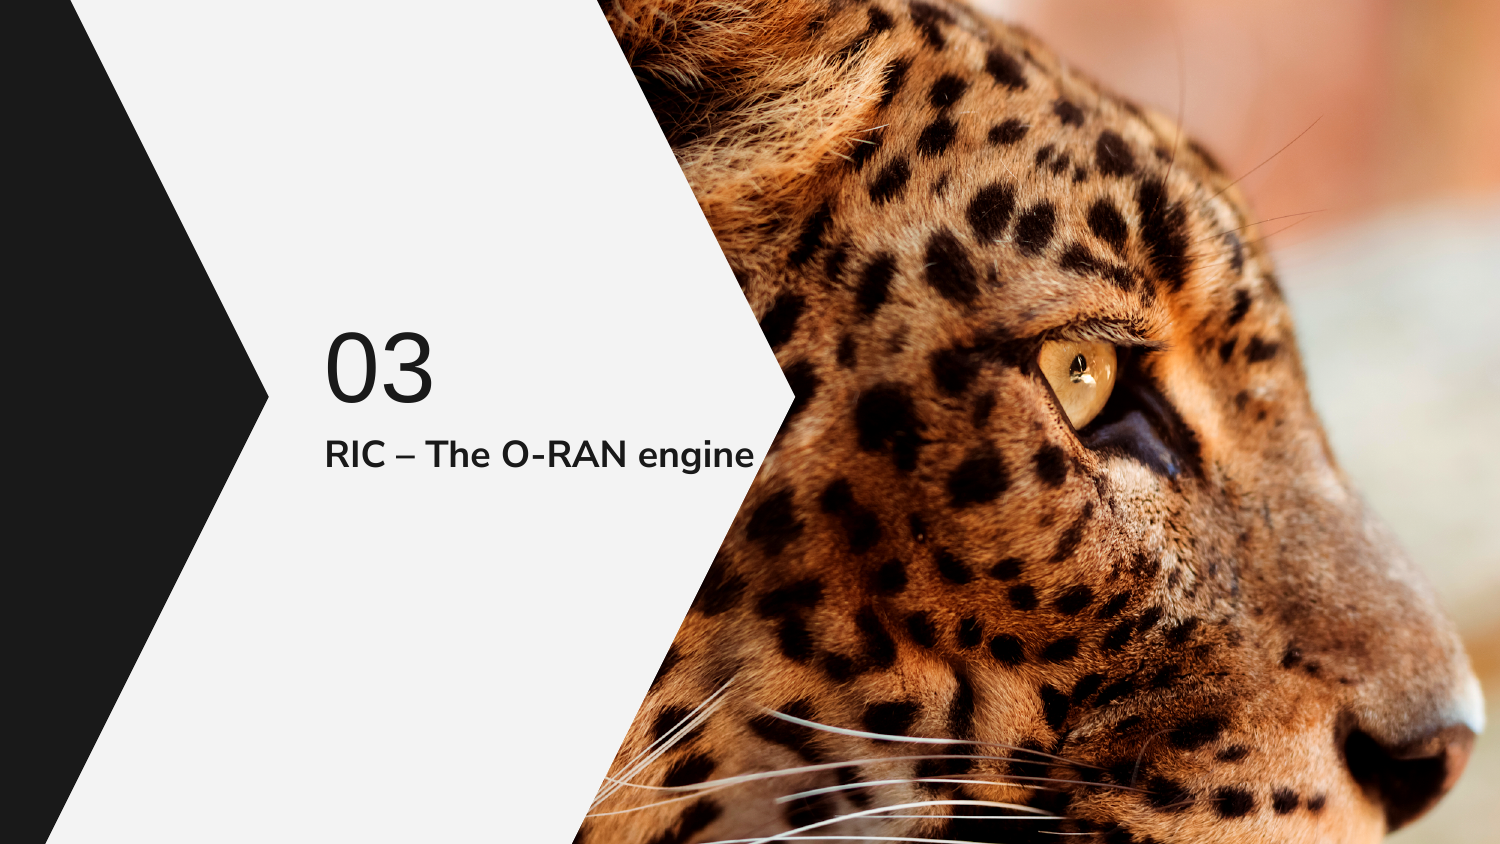

03
# RIC – The O-RAN engine